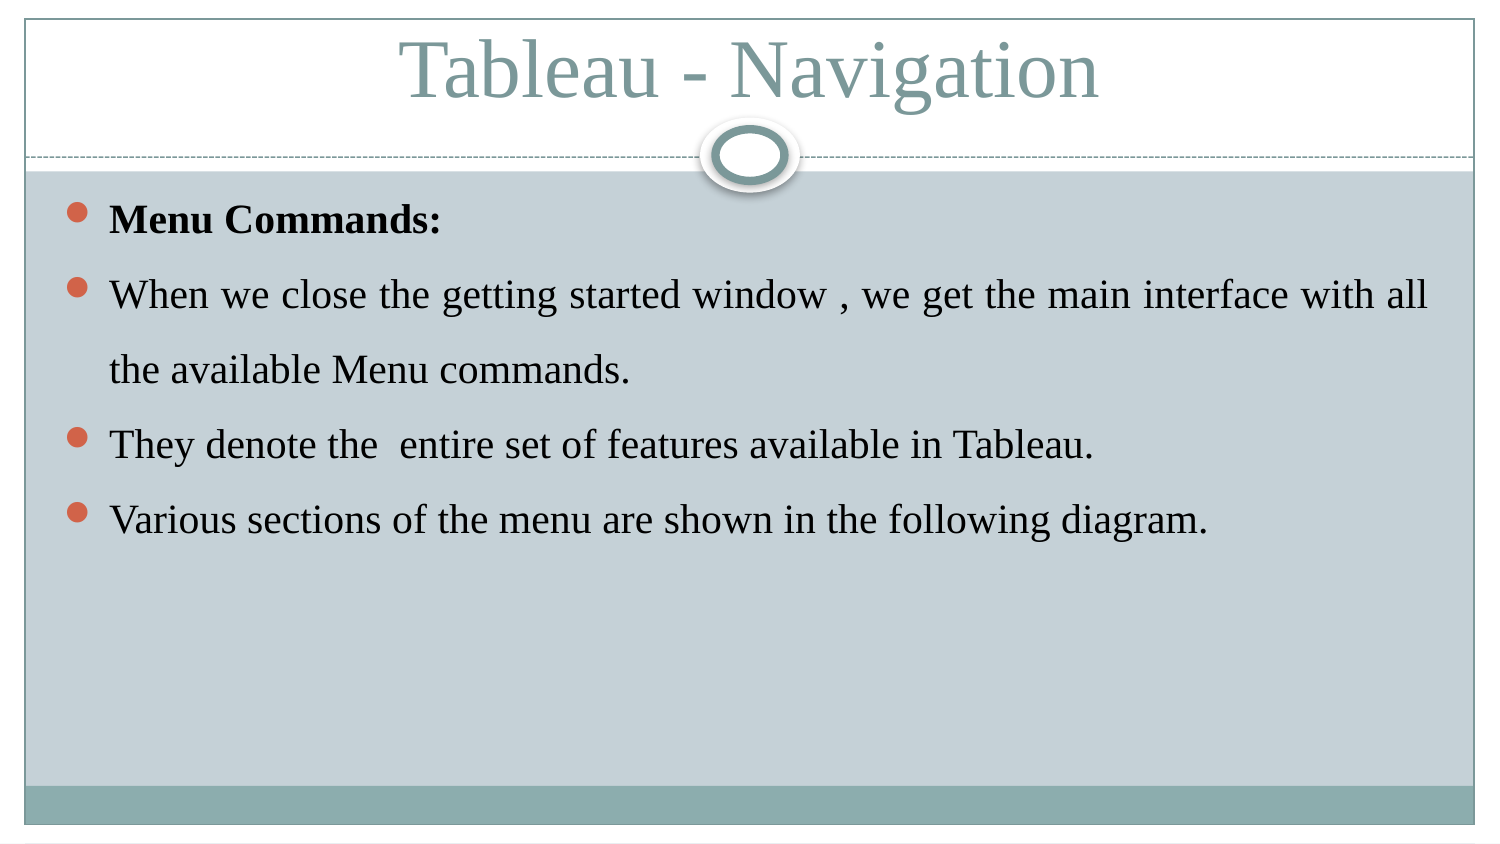

# Tableau - Navigation
Menu Commands:
When we close the getting started window , we get the main interface with all the available Menu commands.
They denote the  entire set of features available in Tableau.
Various sections of the menu are shown in the following diagram.